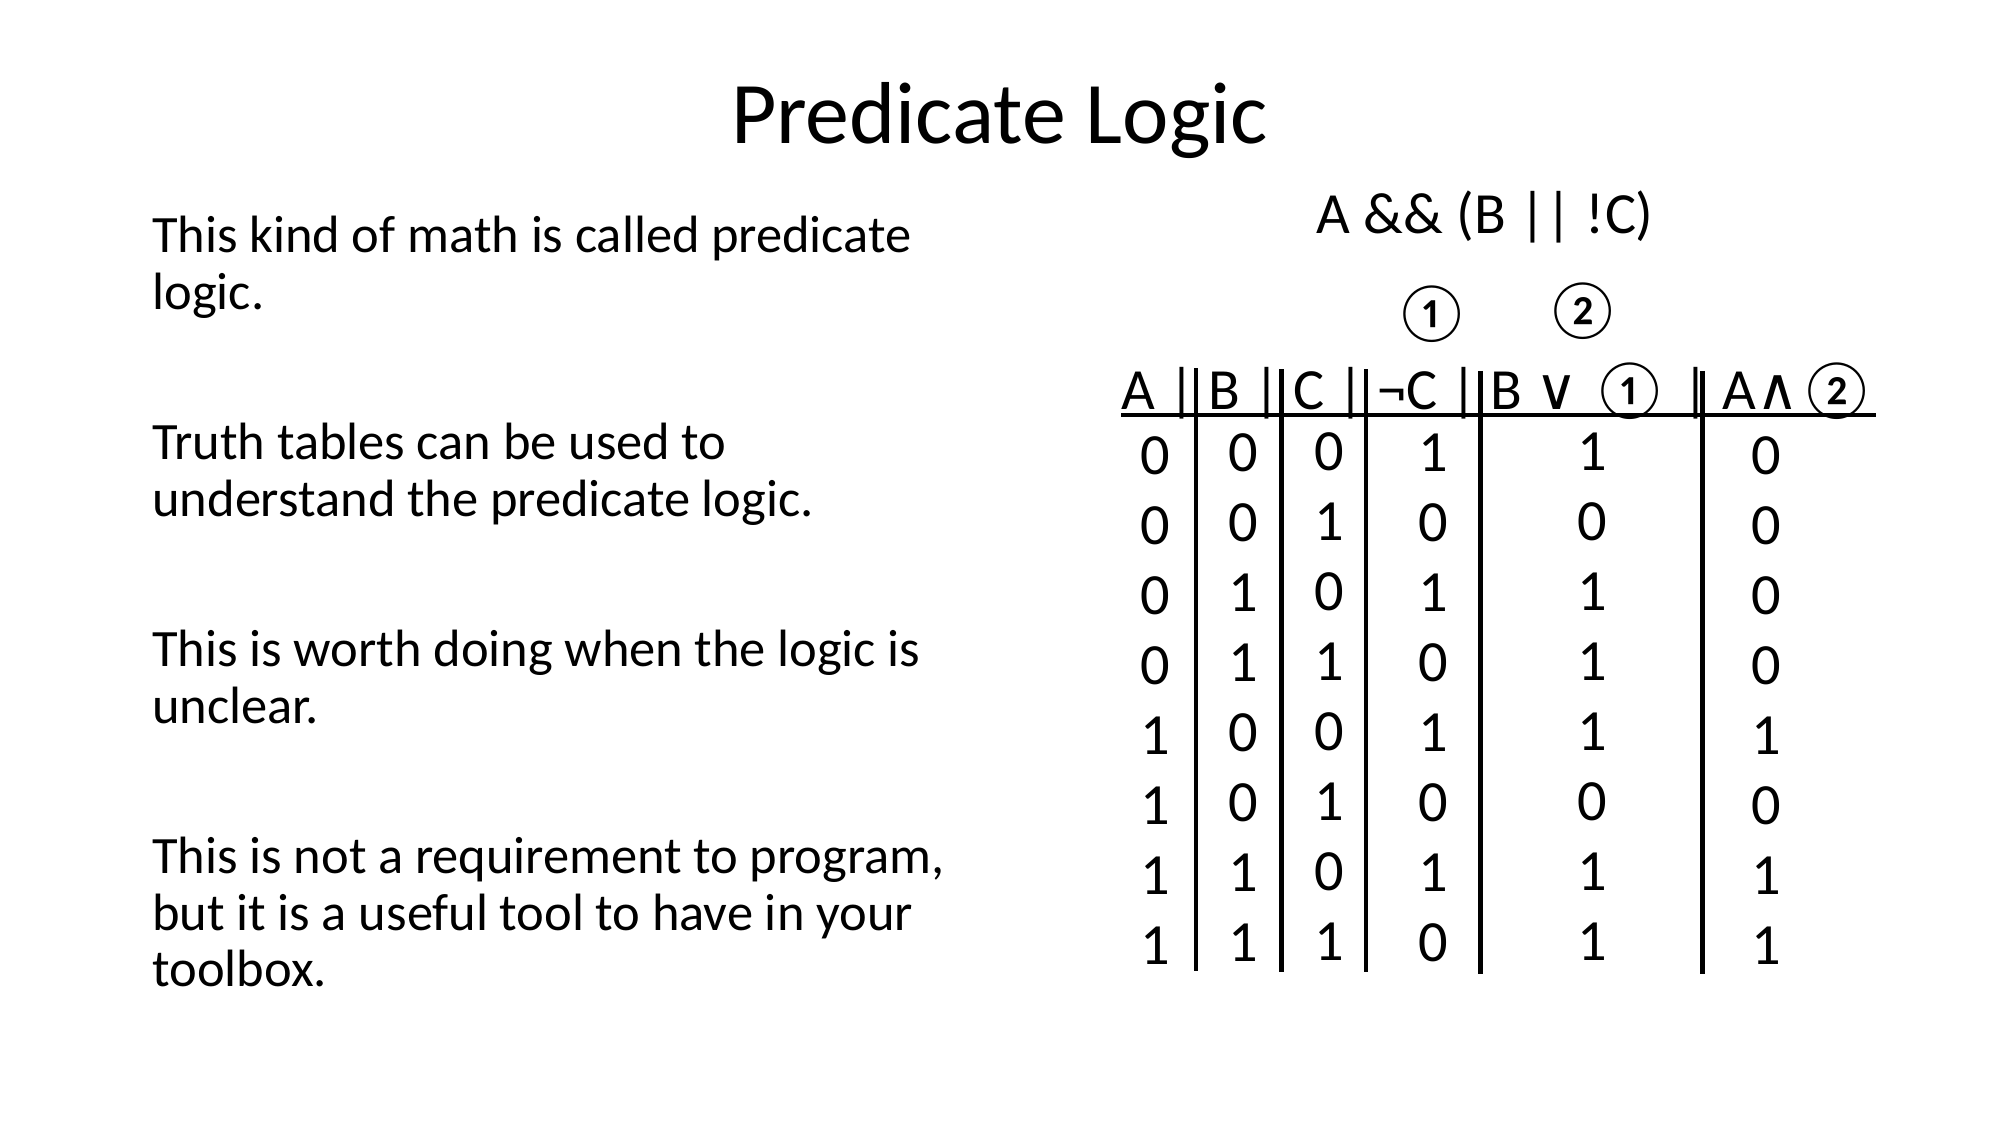

# Predicate Logic
A && (B || !C)
This kind of math is called predicate logic.

Truth tables can be used to understand the predicate logic.

This is worth doing when the logic is unclear.

This is not a requirement to program, but it is a useful tool to have in your toolbox.

②
①
A | B | C | ¬C | B ∨ ① | A∧②
0
1
0
1
0
1
0
1
1
0
1
1
1
0
1
1
0
0
1
1
0
0
1
1
1
0
1
0
1
0
1
0
0
0
0
0
1
1
1
1
0
0
0
0
1
0
1
1